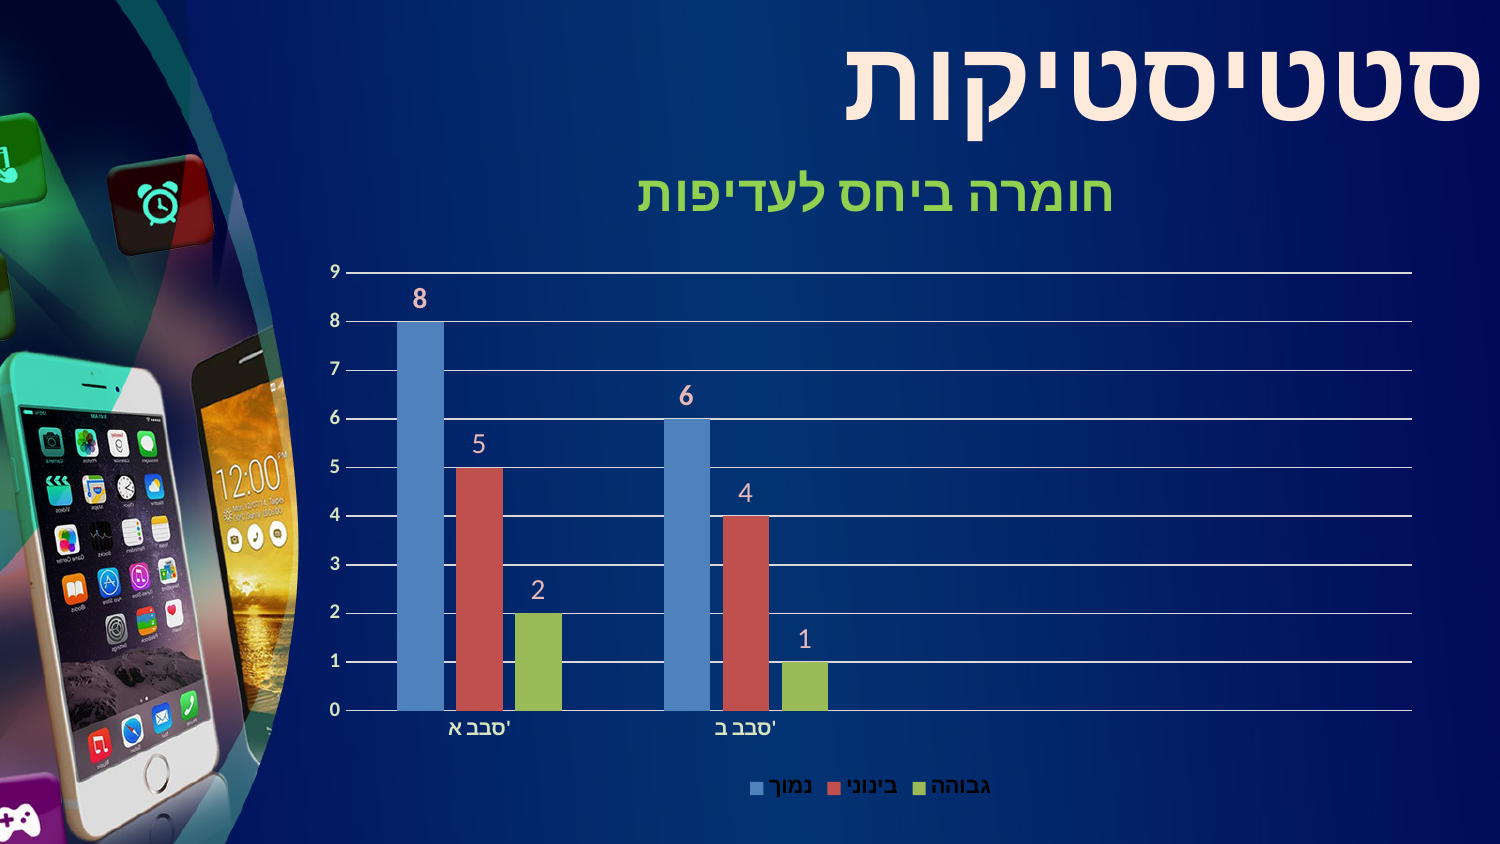

סטטיסטיקות

### Chart: חומרה ביחס לעדיפות

| Category | נמוך | בינוני | גבוהה |
|---|---|---|---|
| סבב א' | 8.0 | 5.0 | 2.0 |
| סבב ב' | 6.0 | 4.0 | 1.0 |